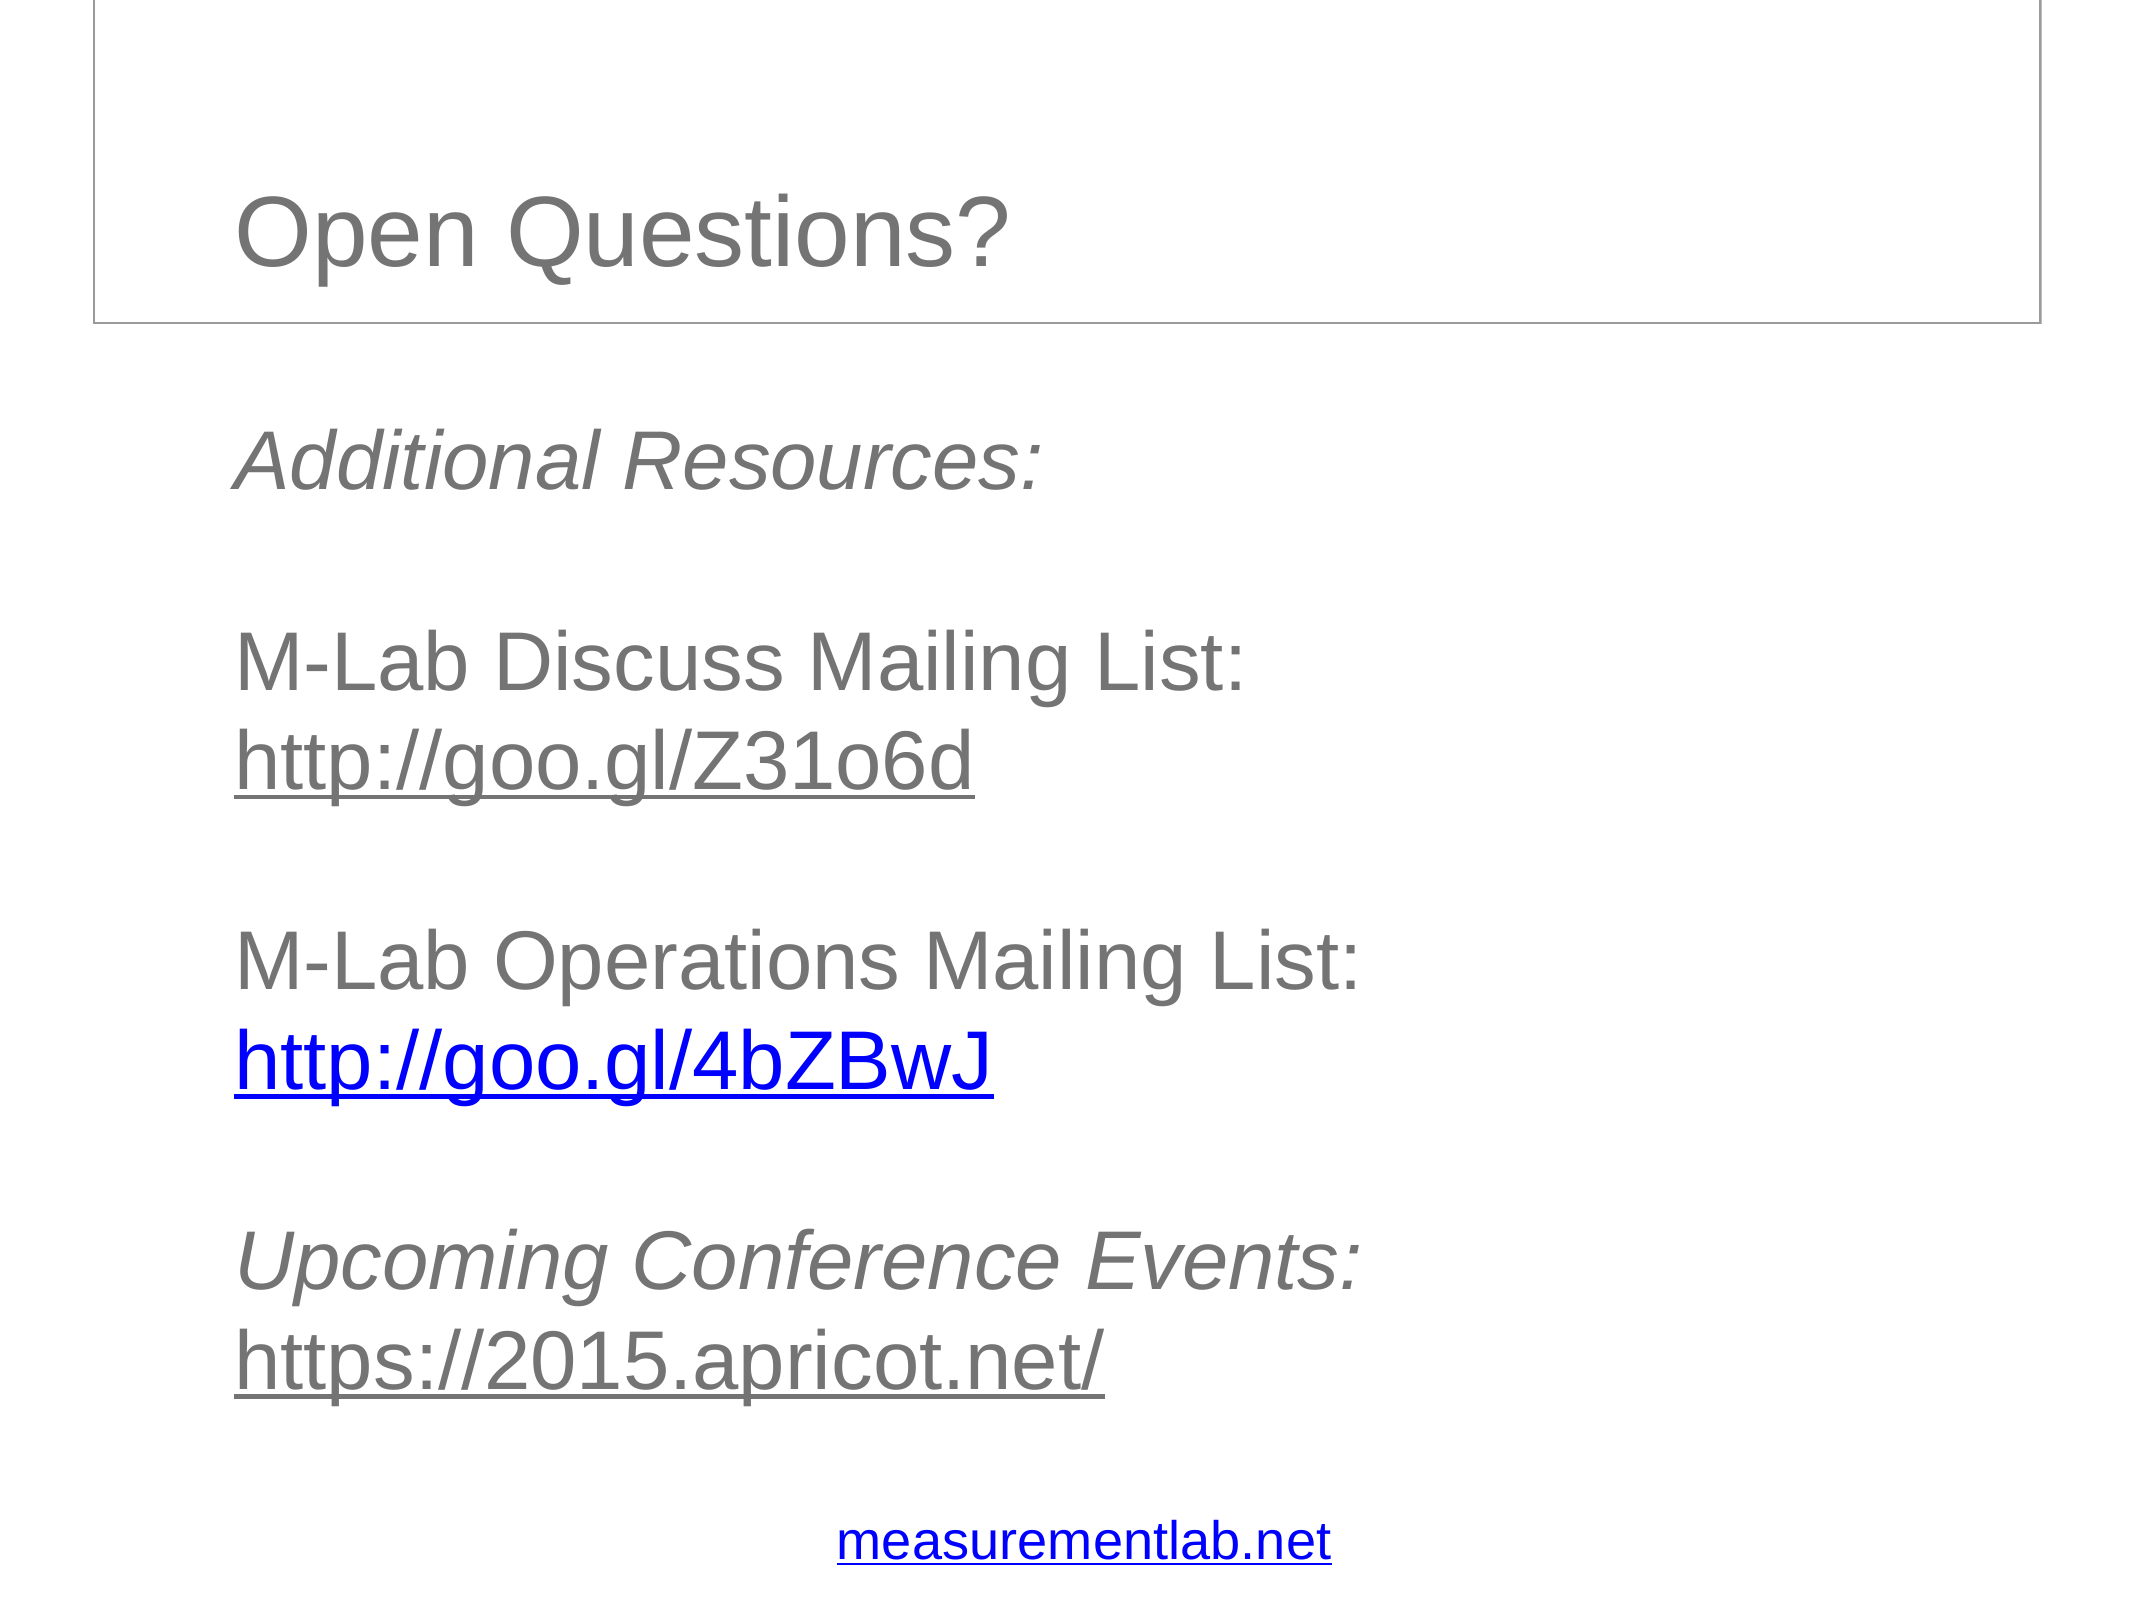

Open Questions?

Additional Resources:

M-Lab Discuss Mailing List:
http://goo.gl/Z31o6d

M-Lab Operations Mailing List:
http://goo.gl/4bZBwJ

Upcoming Conference Events:
https://2015.apricot.net/
measurementlab.net